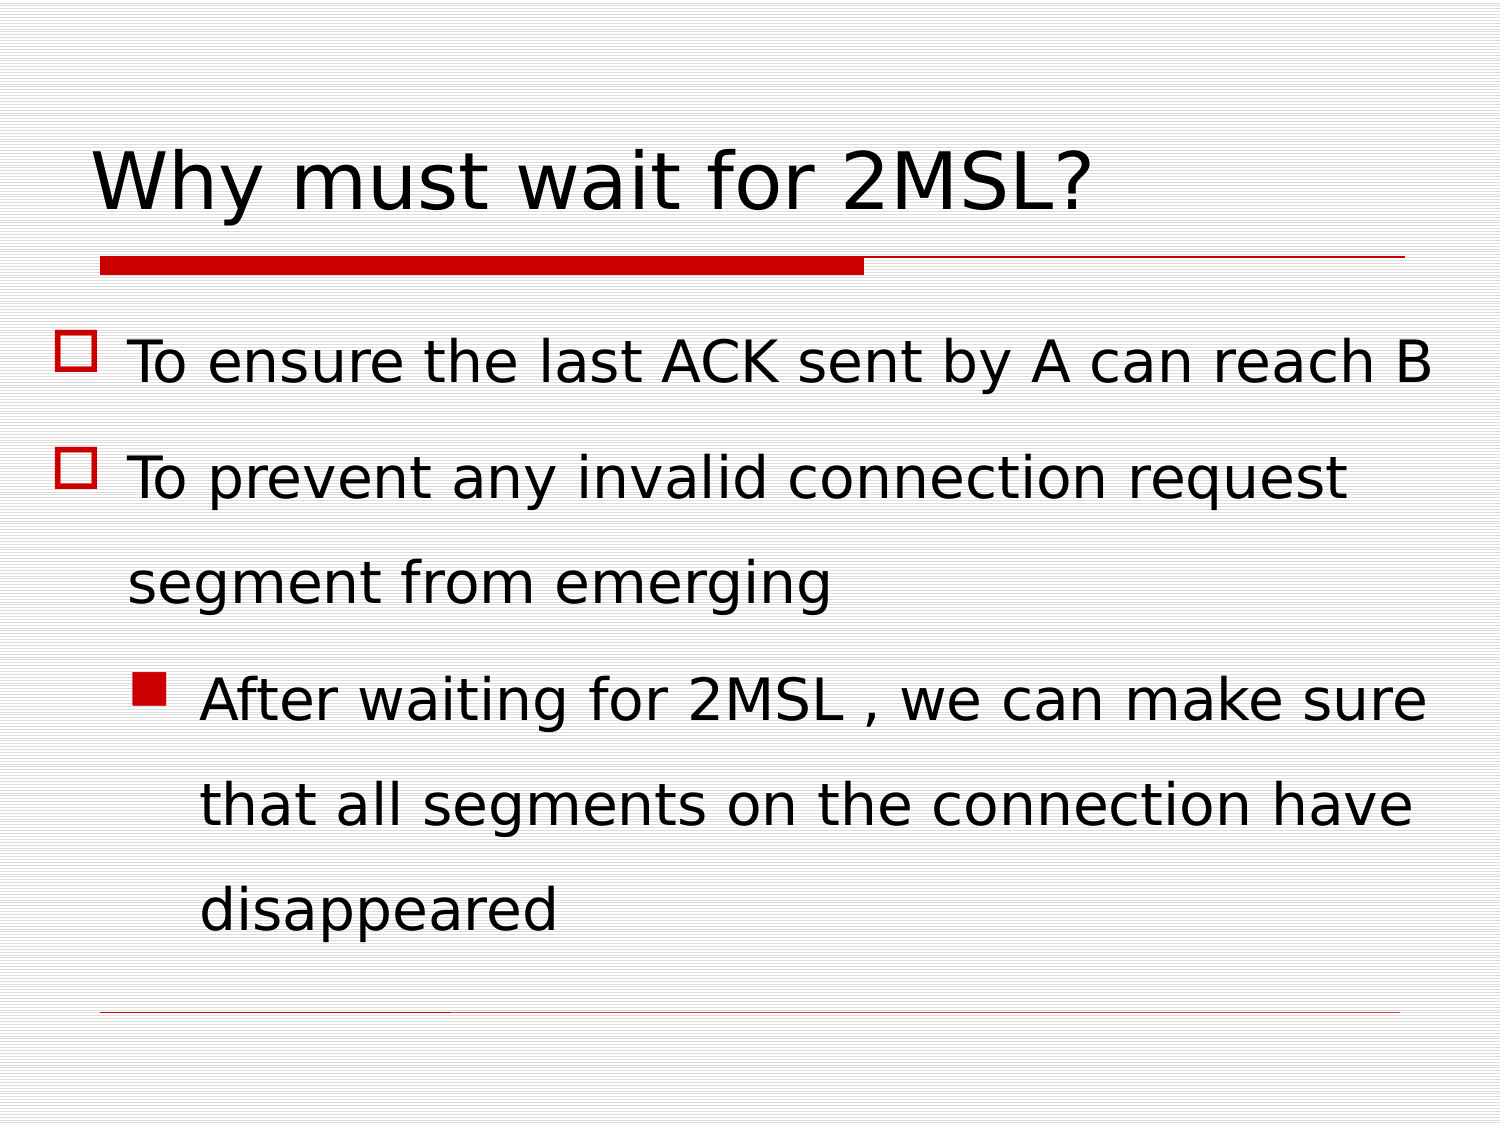

# Why must wait for 2MSL?
To ensure the last ACK sent by A can reach B
To prevent any invalid connection request segment from emerging
After waiting for 2MSL , we can make sure that all segments on the connection have disappeared